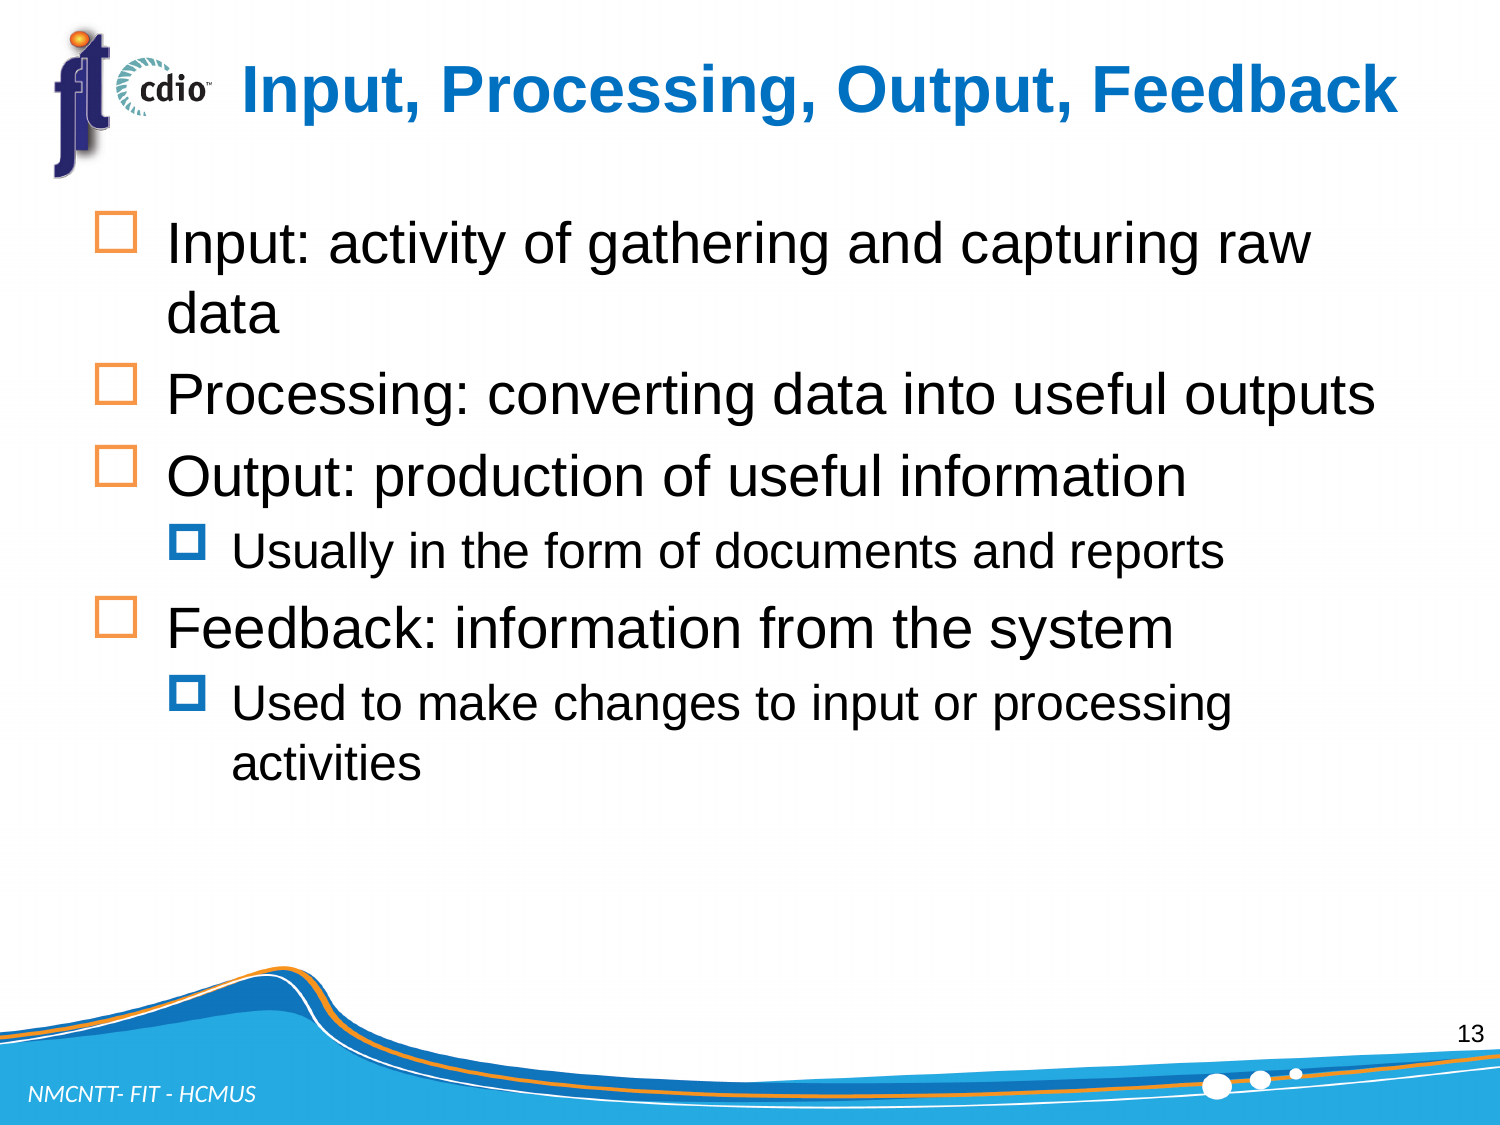

# Input, Processing, Output, Feedback
Input: activity of gathering and capturing raw data
Processing: converting data into useful outputs
Output: production of useful information
Usually in the form of documents and reports
Feedback: information from the system
Used to make changes to input or processing activities

13
NMCNTT- FIT - HCMUS